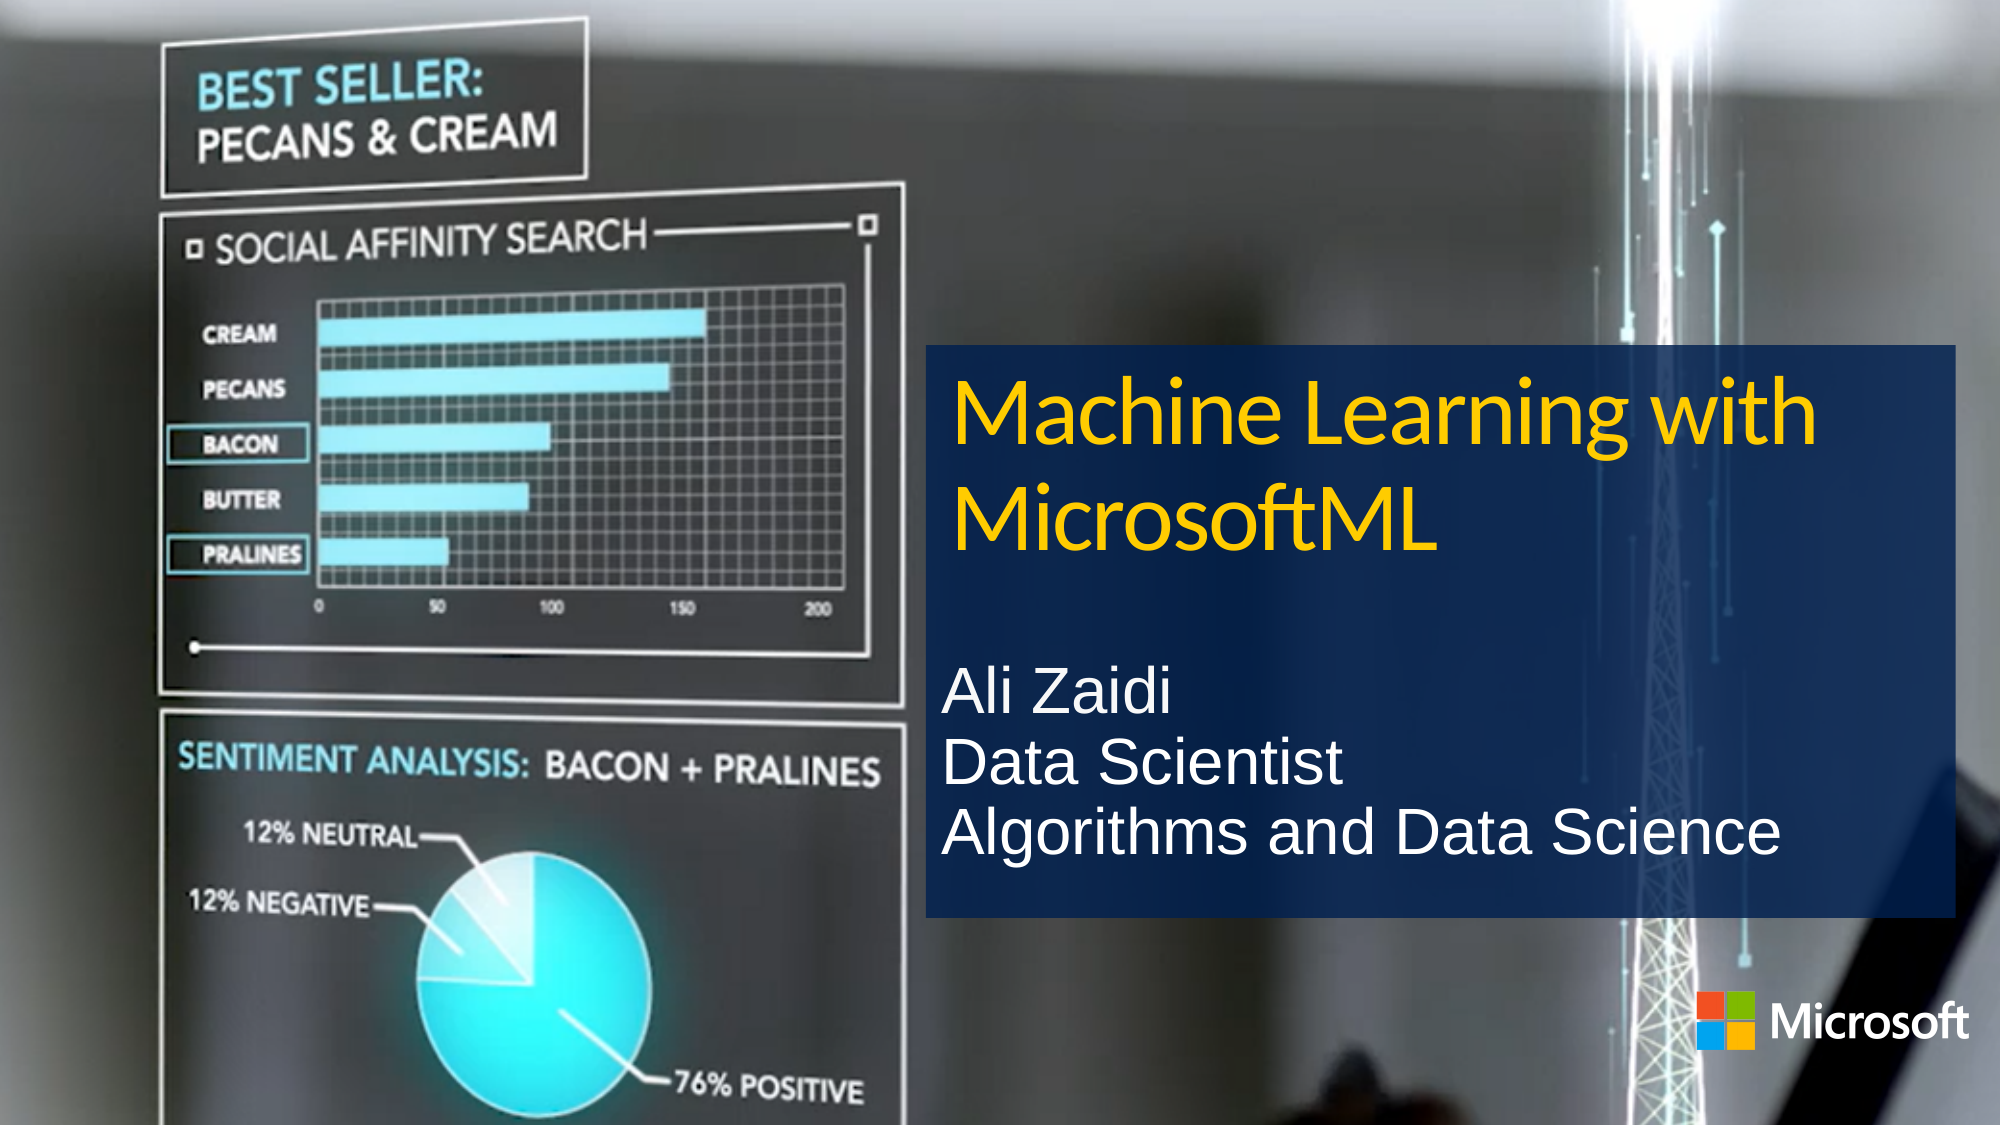

# Machine Learning with MicrosoftML
Ali Zaidi
Data Scientist
Algorithms and Data Science